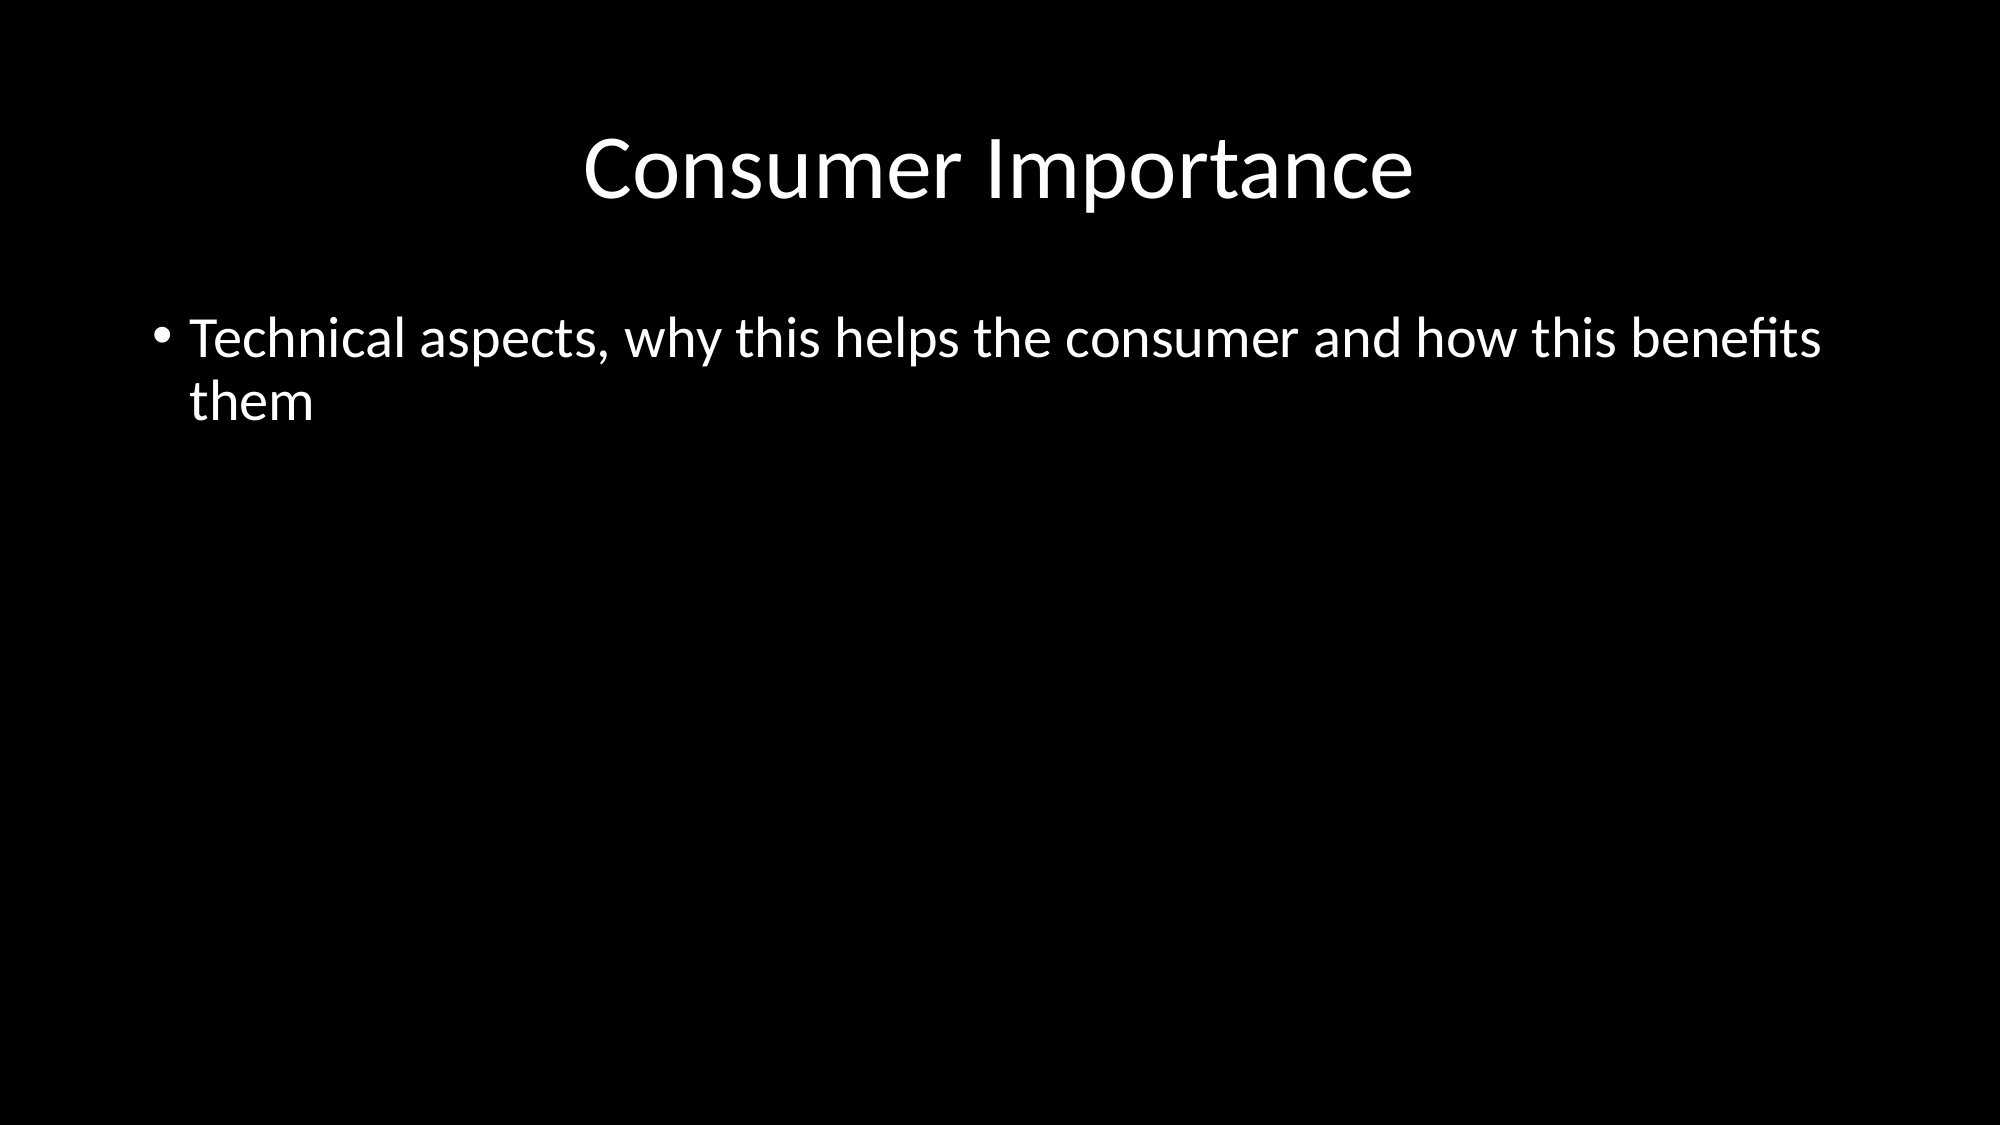

# Consumer Importance
Technical aspects, why this helps the consumer and how this benefits them